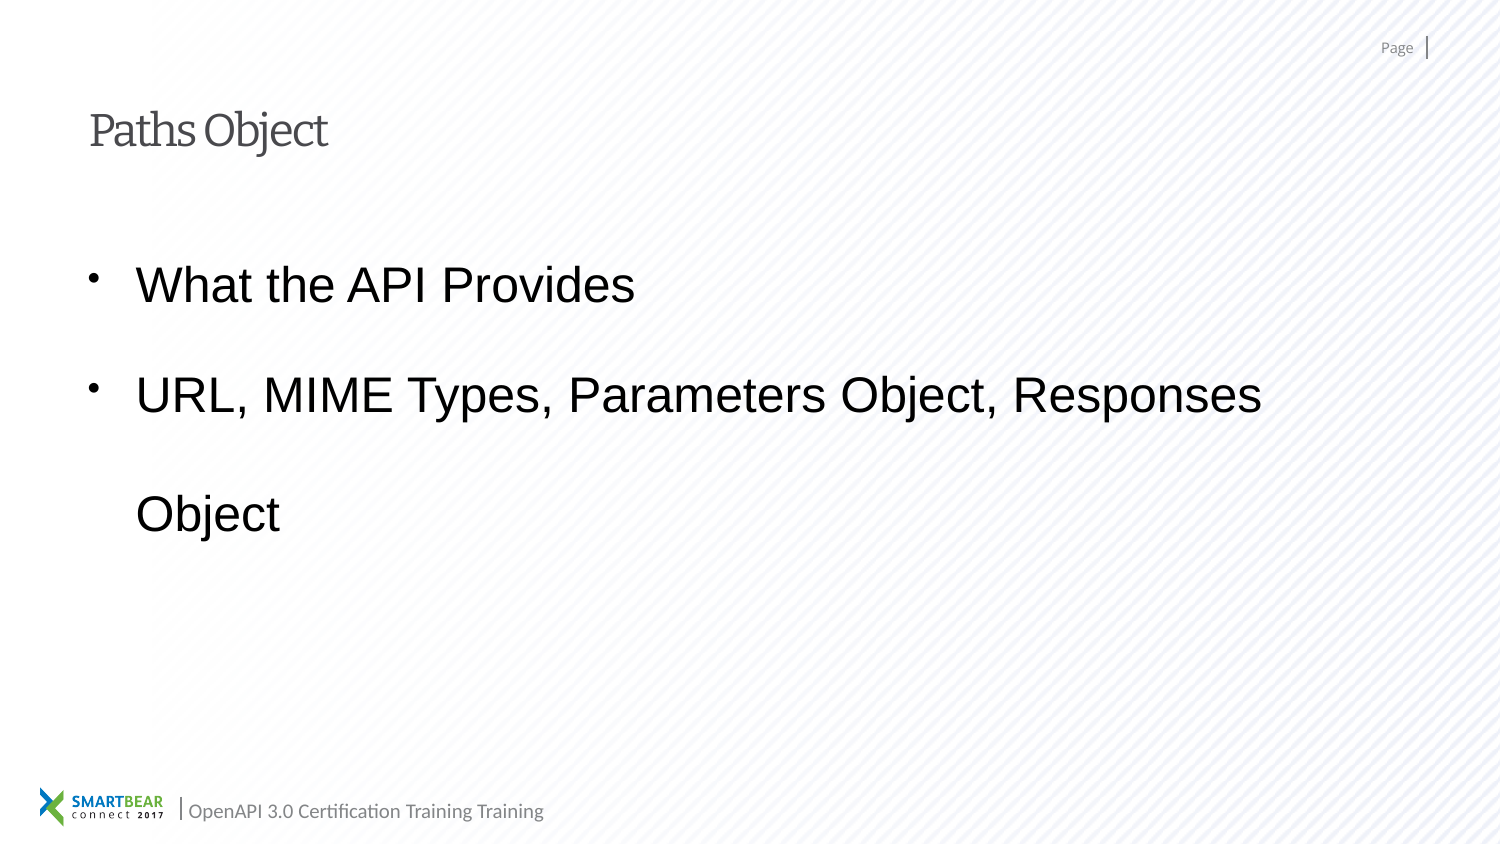

# Paths Object

What the API Provides
URL, MIME Types, Parameters Object, Responses Object
OpenAPI 3.0 Certification Training Training